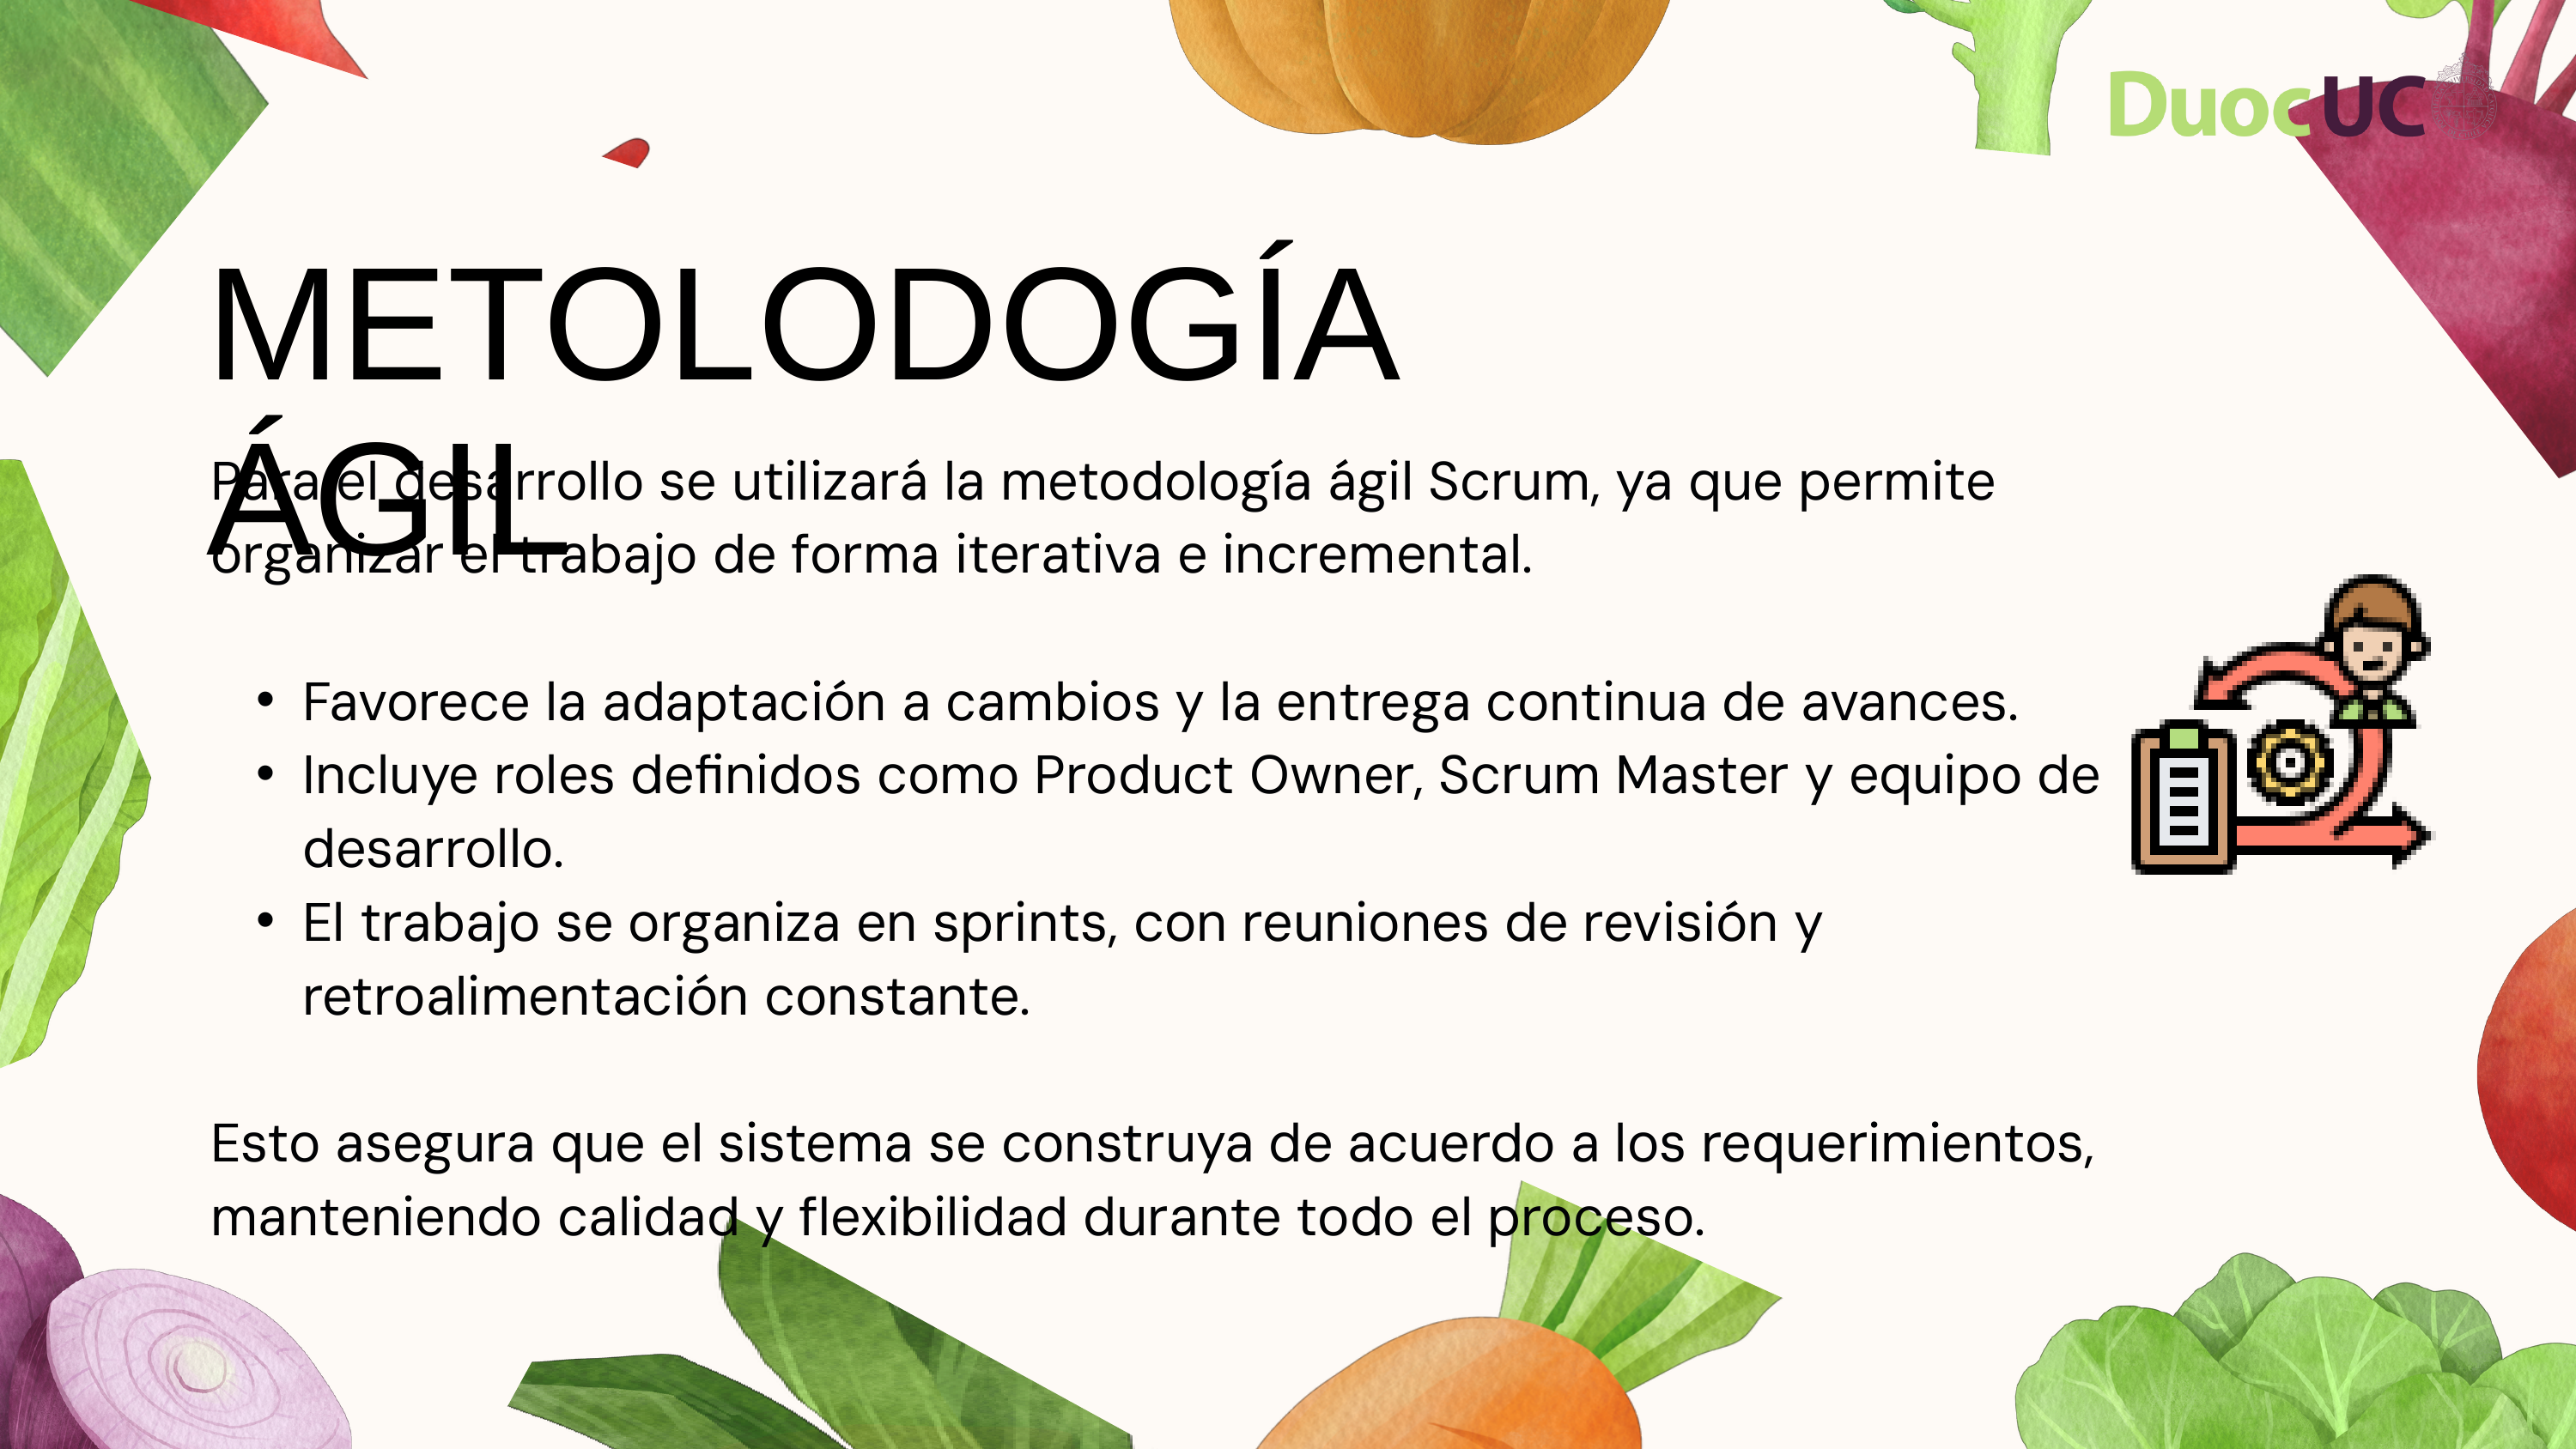

METOLODOGÍA ÁGIL
Para el desarrollo se utilizará la metodología ágil Scrum, ya que permite organizar el trabajo de forma iterativa e incremental.

Favorece la adaptación a cambios y la entrega continua de avances.
Incluye roles definidos como Product Owner, Scrum Master y equipo de desarrollo.
El trabajo se organiza en sprints, con reuniones de revisión y retroalimentación constante.

Esto asegura que el sistema se construya de acuerdo a los requerimientos, manteniendo calidad y flexibilidad durante todo el proceso.